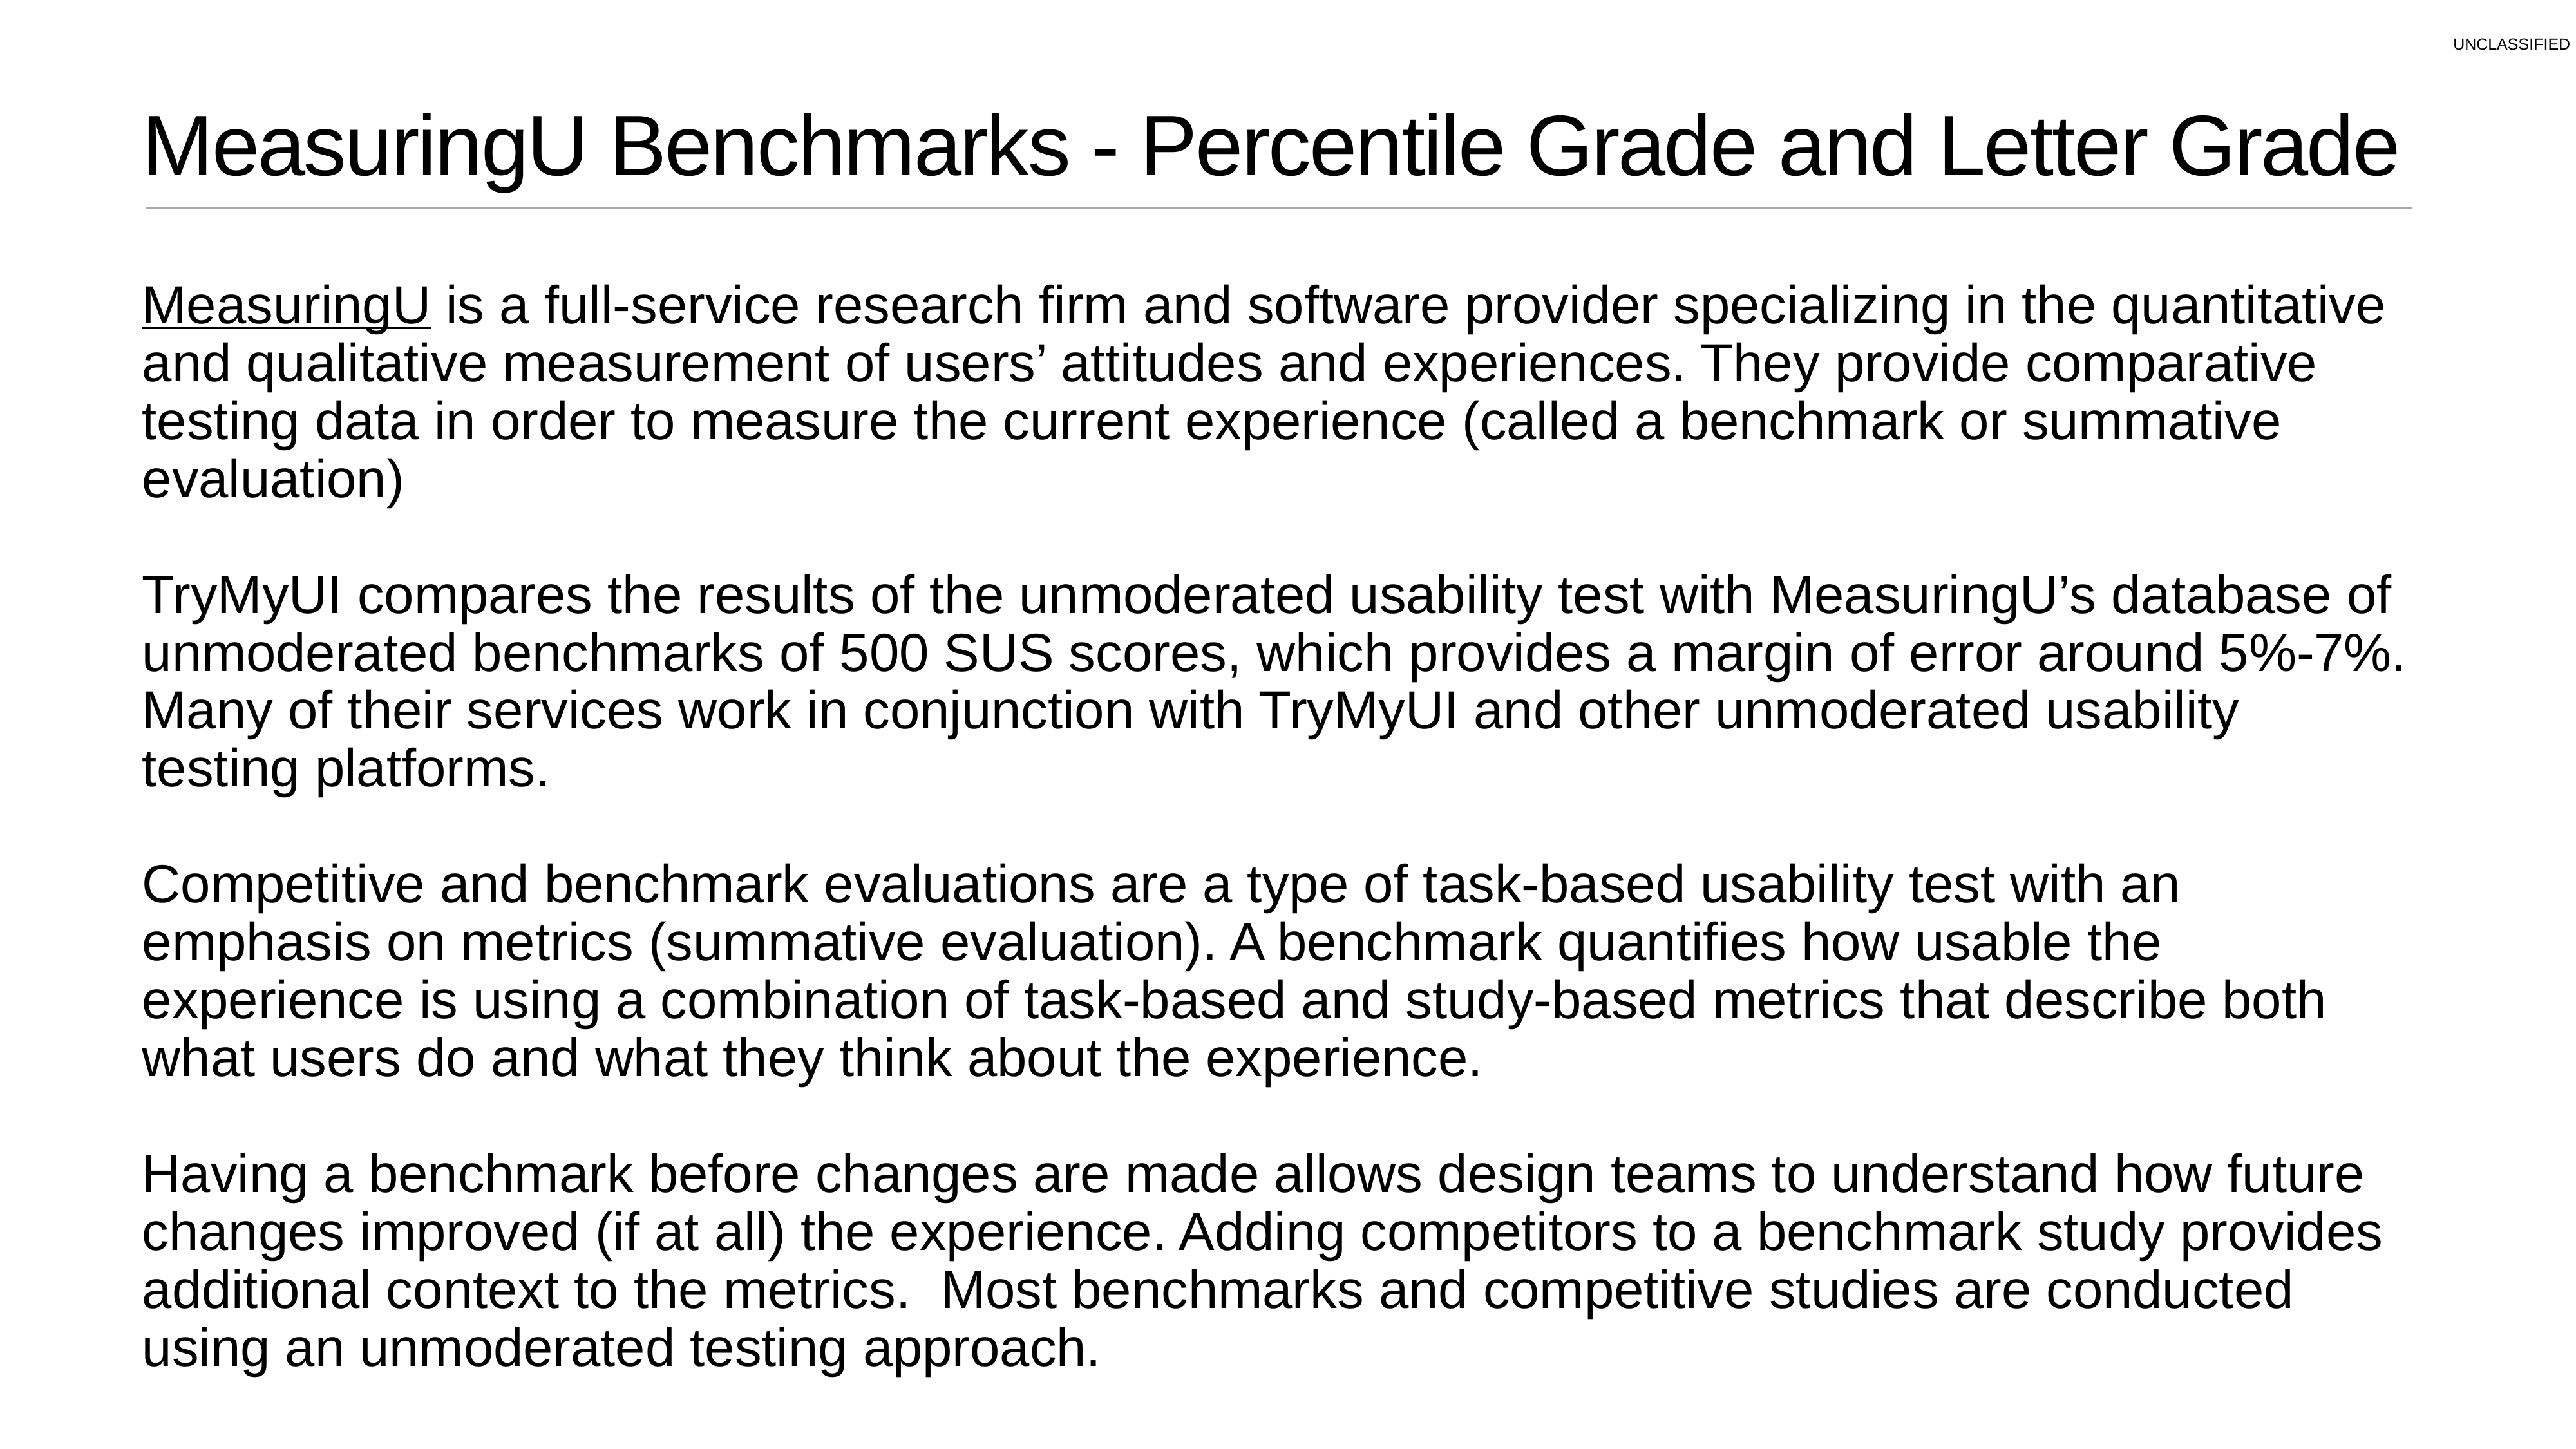

# MeasuringU Benchmarks - Percentile Grade and Letter Grade
MeasuringU is a full-service research firm and software provider specializing in the quantitative and qualitative measurement of users’ attitudes and experiences. They provide comparative testing data in order to measure the current experience (called a benchmark or summative evaluation)
TryMyUI compares the results of the unmoderated usability test with MeasuringU’s database of unmoderated benchmarks of 500 SUS scores, which provides a margin of error around 5%-7%. Many of their services work in conjunction with TryMyUI and other unmoderated usability testing platforms.
Competitive and benchmark evaluations are a type of task-based usability test with an emphasis on metrics (summative evaluation). A benchmark quantifies how usable the experience is using a combination of task-based and study-based metrics that describe both what users do and what they think about the experience.
Having a benchmark before changes are made allows design teams to understand how future changes improved (if at all) the experience. Adding competitors to a benchmark study provides additional context to the metrics.  Most benchmarks and competitive studies are conducted using an unmoderated testing approach.